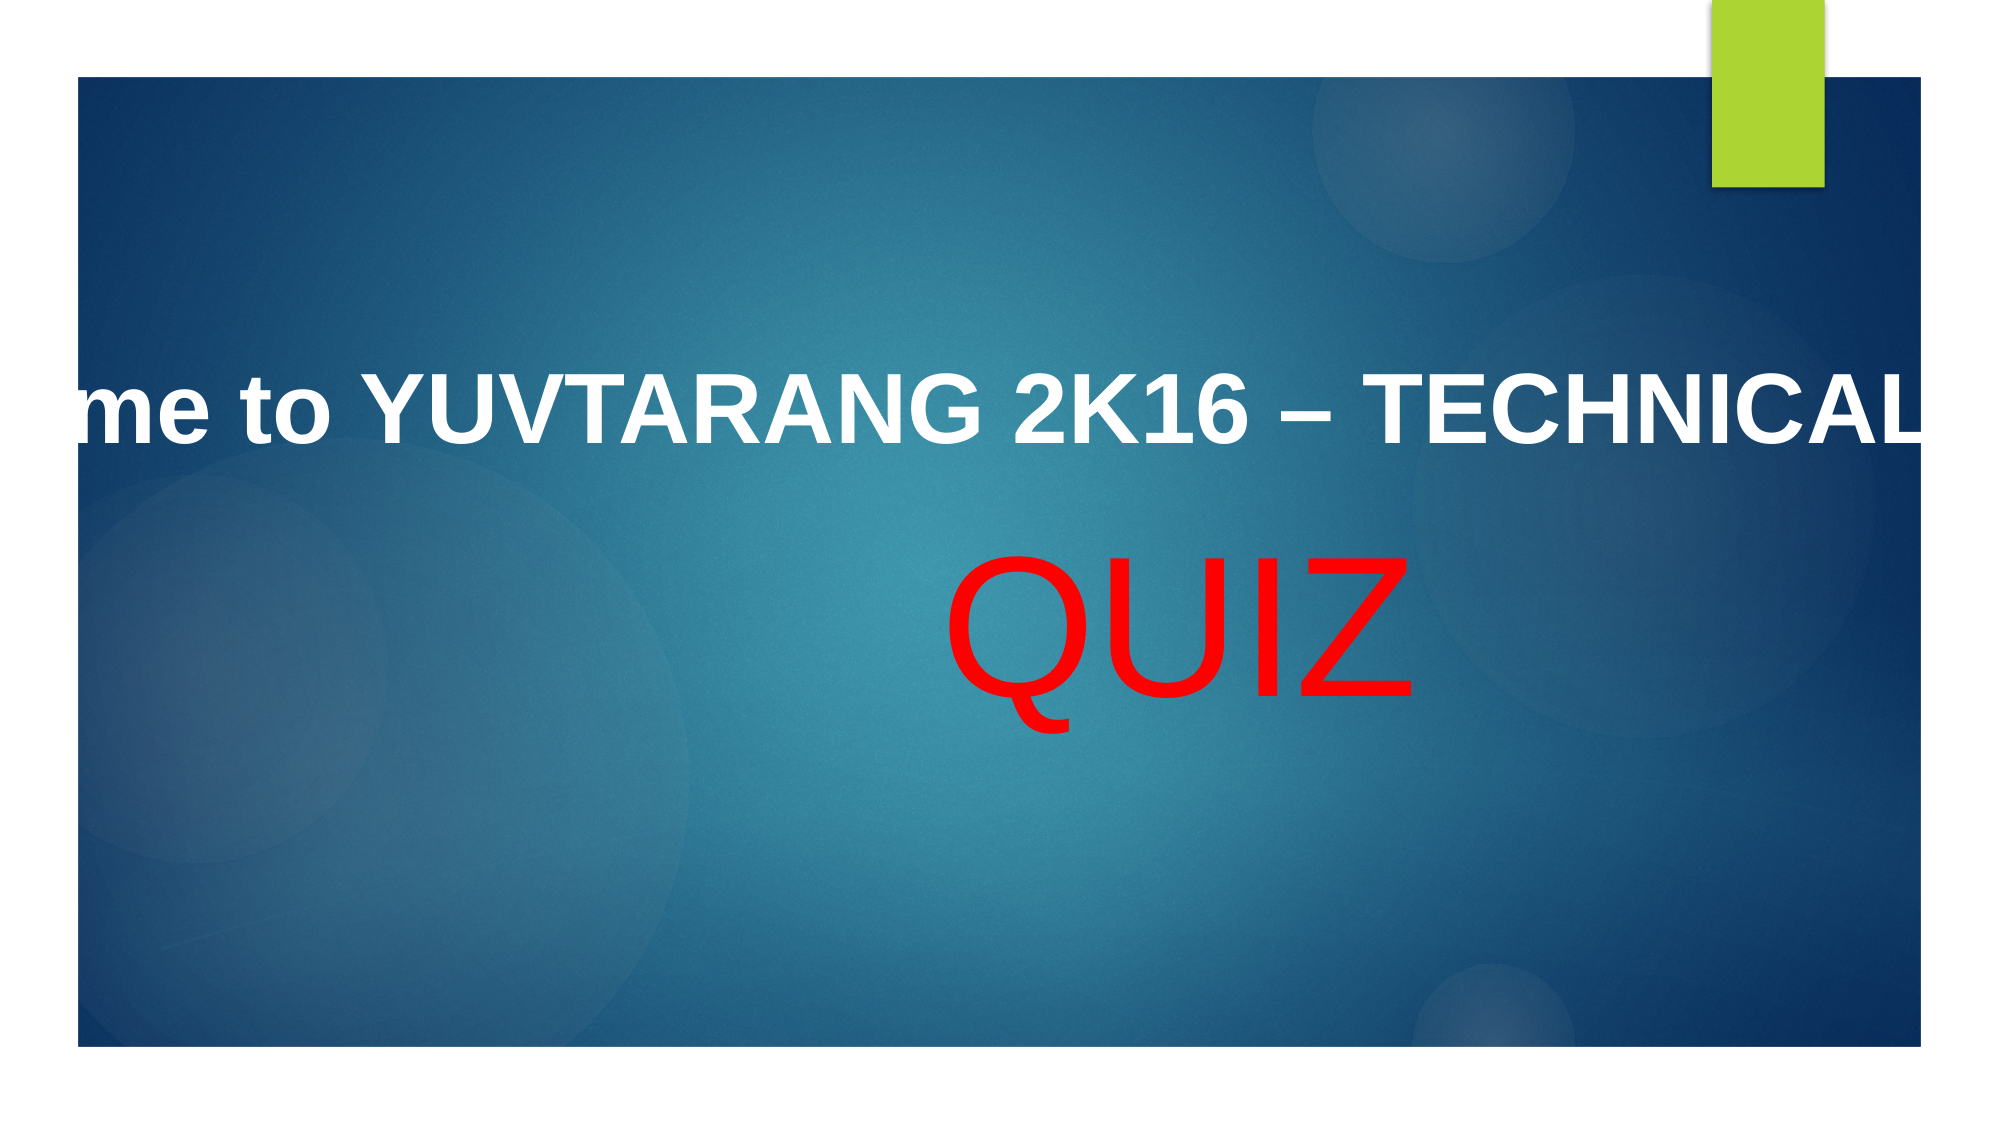

Welcome to YUVTARANG 2K16 – TECHNICAL FEST
         quiz